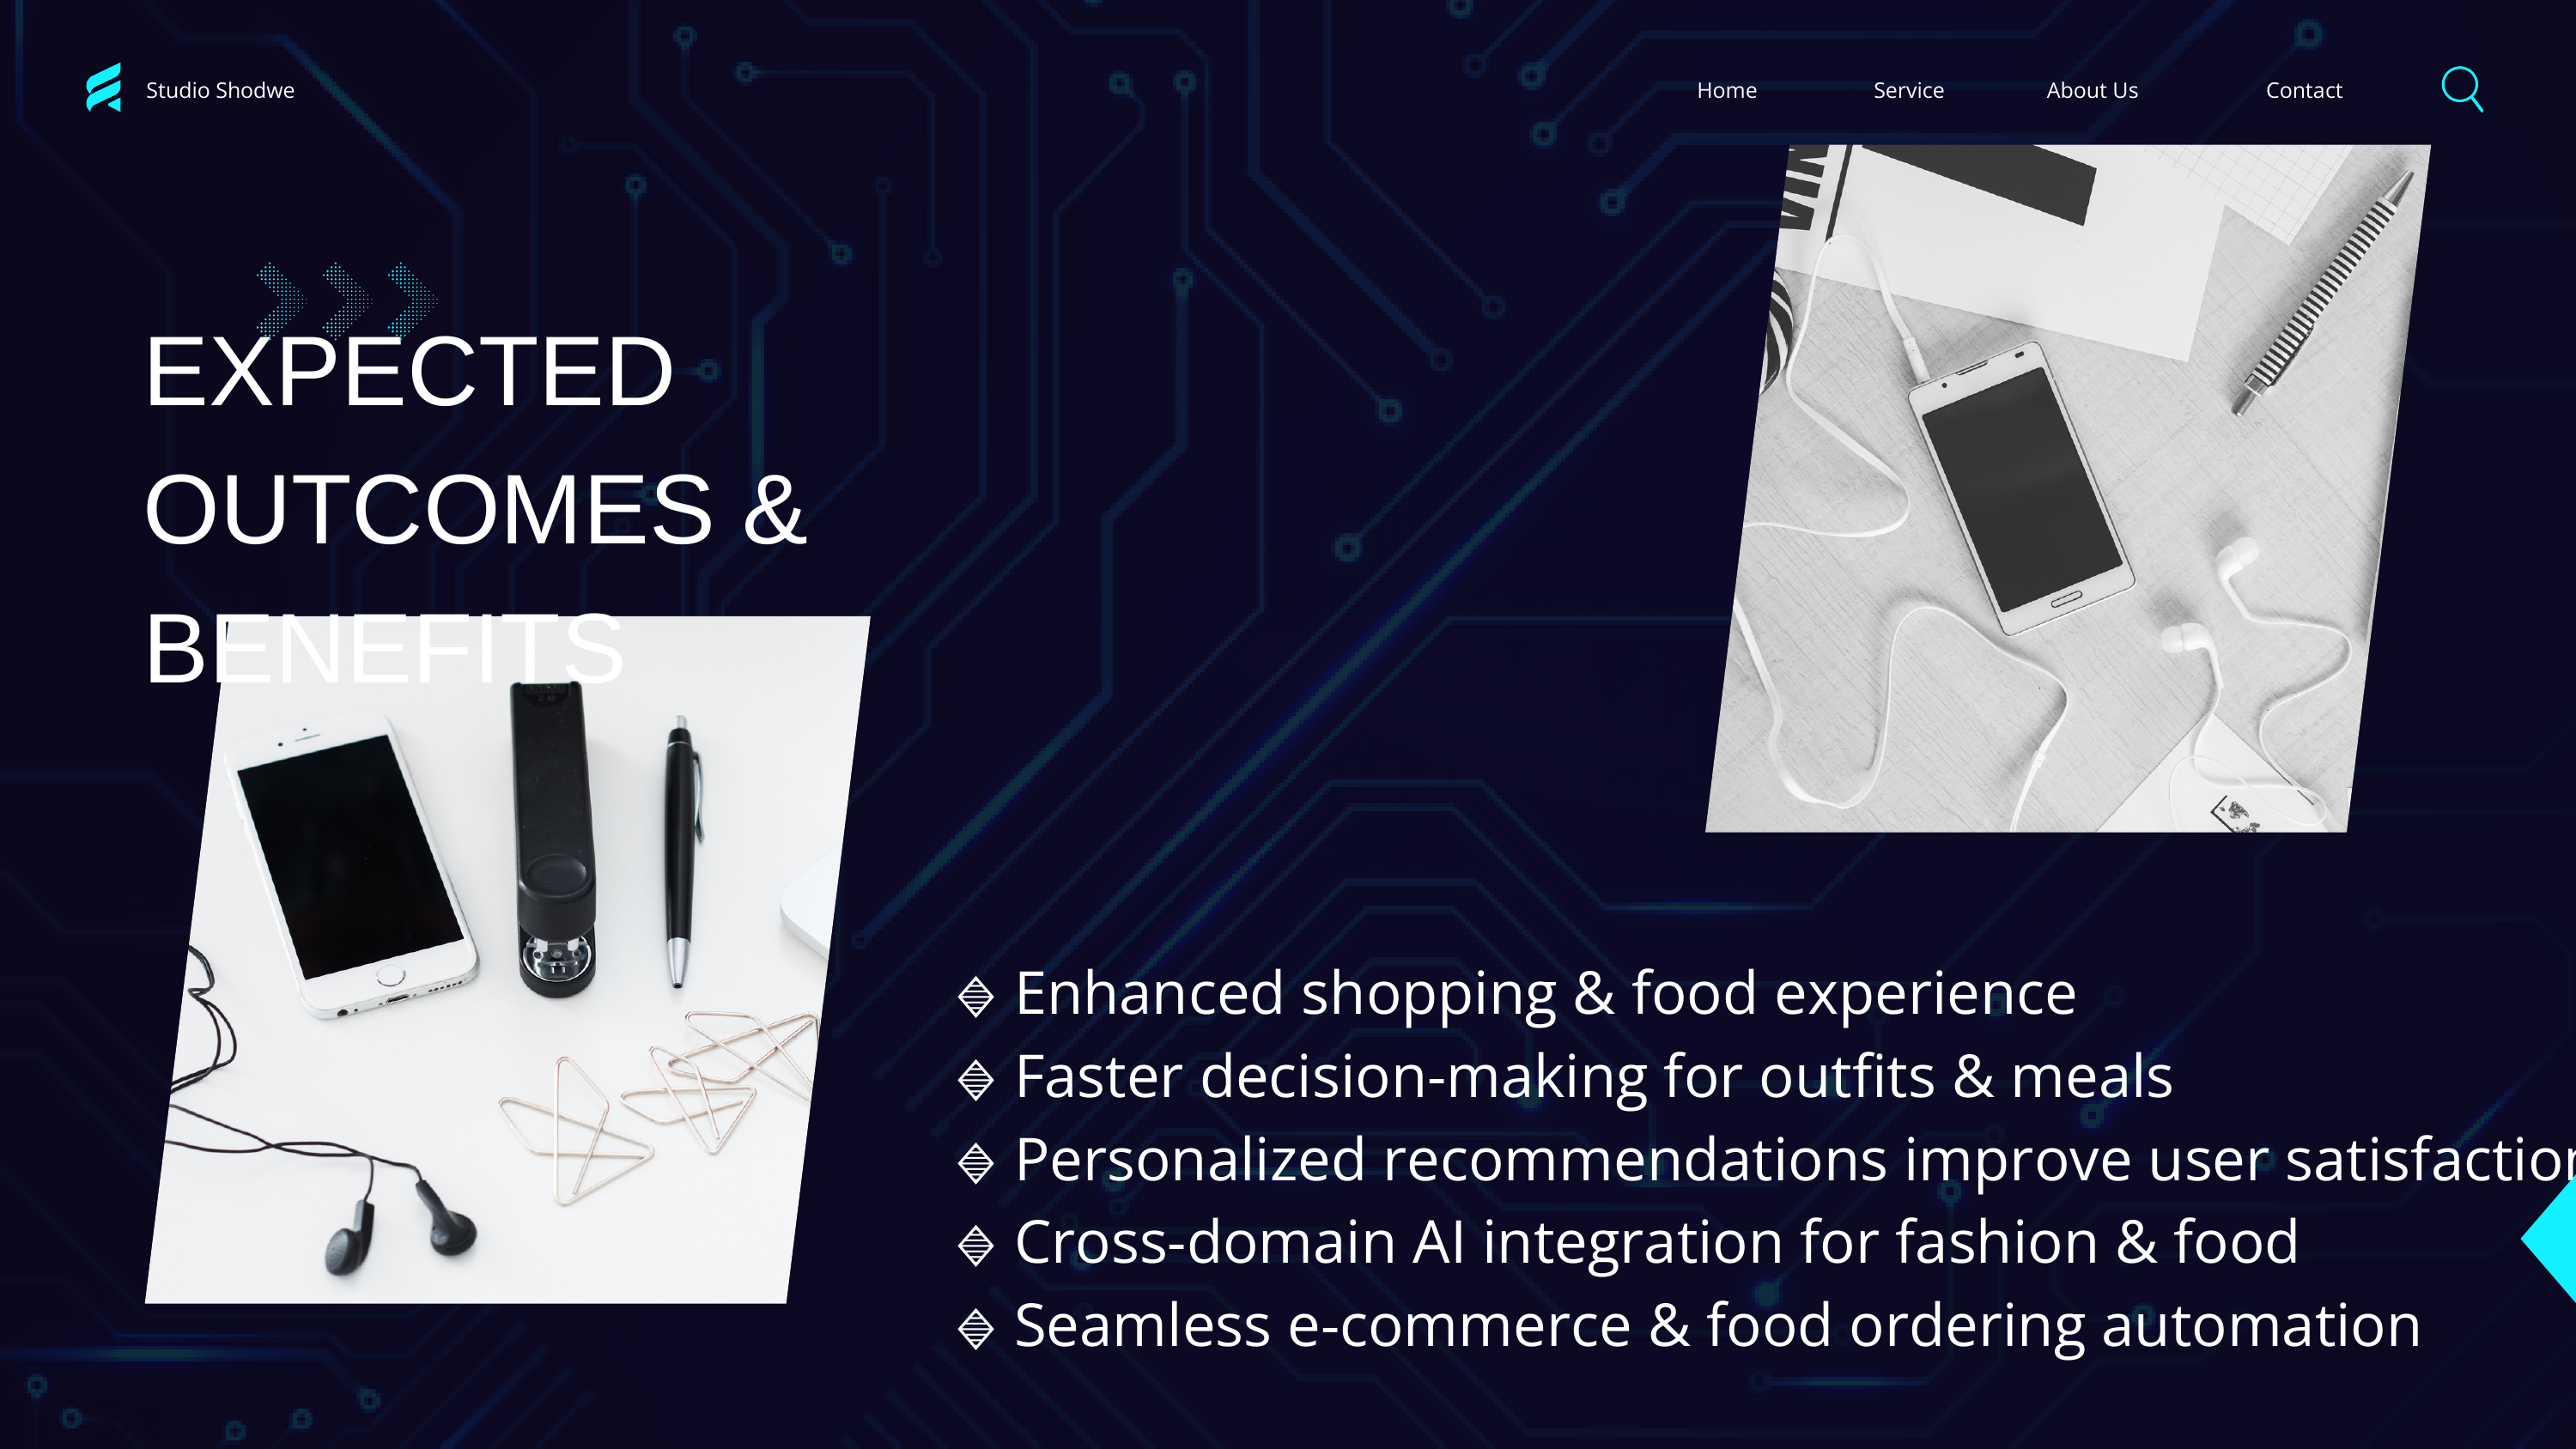

Studio Shodwe
Home
Service
About Us
Contact

EXPECTED OUTCOMES & BENEFITS

🔹 Enhanced shopping & food experience
🔹 Faster decision-making for outfits & meals
🔹 Personalized recommendations improve user satisfaction
🔹 Cross-domain AI integration for fashion & food
🔹 Seamless e-commerce & food ordering automation